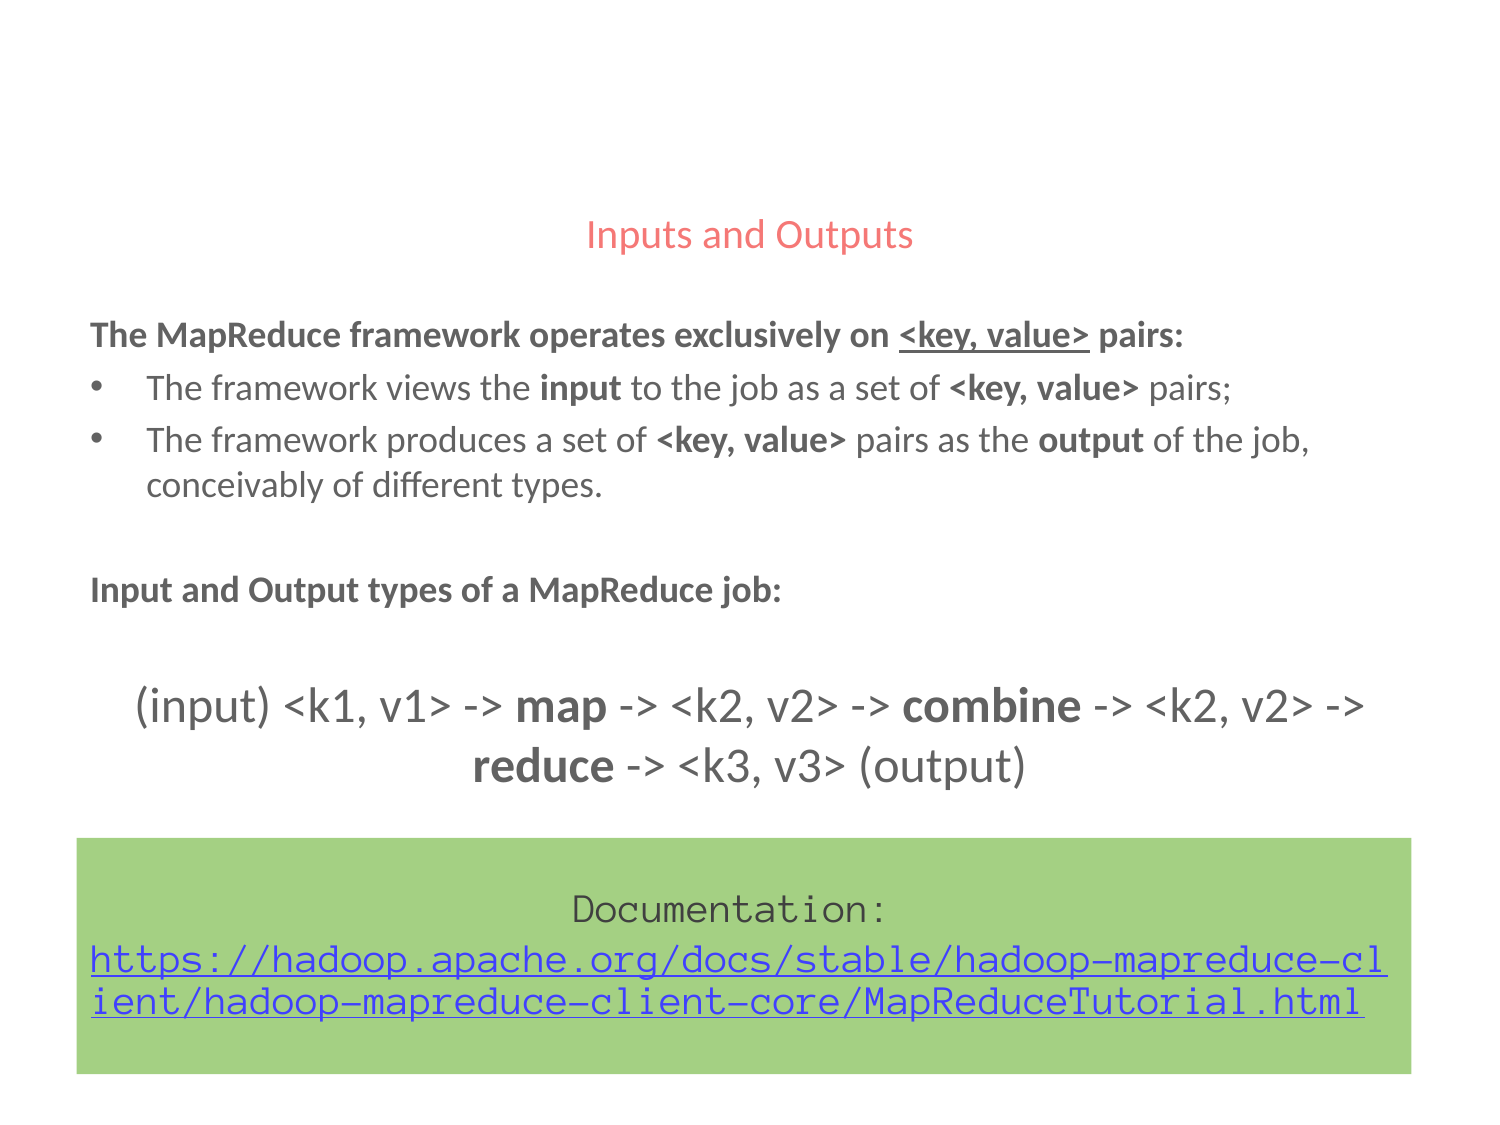

# Inputs and Outputs
The MapReduce framework operates exclusively on <key, value> pairs:
The framework views the input to the job as a set of <key, value> pairs;
The framework produces a set of <key, value> pairs as the output of the job, conceivably of different types.

Input and Output types of a MapReduce job:

(input) <k1, v1> -> map -> <k2, v2> -> combine -> <k2, v2> -> reduce -> <k3, v3> (output)

Documentation: https://hadoop.apache.org/docs/stable/hadoop-mapreduce-client/hadoop-mapreduce-client-core/MapReduceTutorial.html